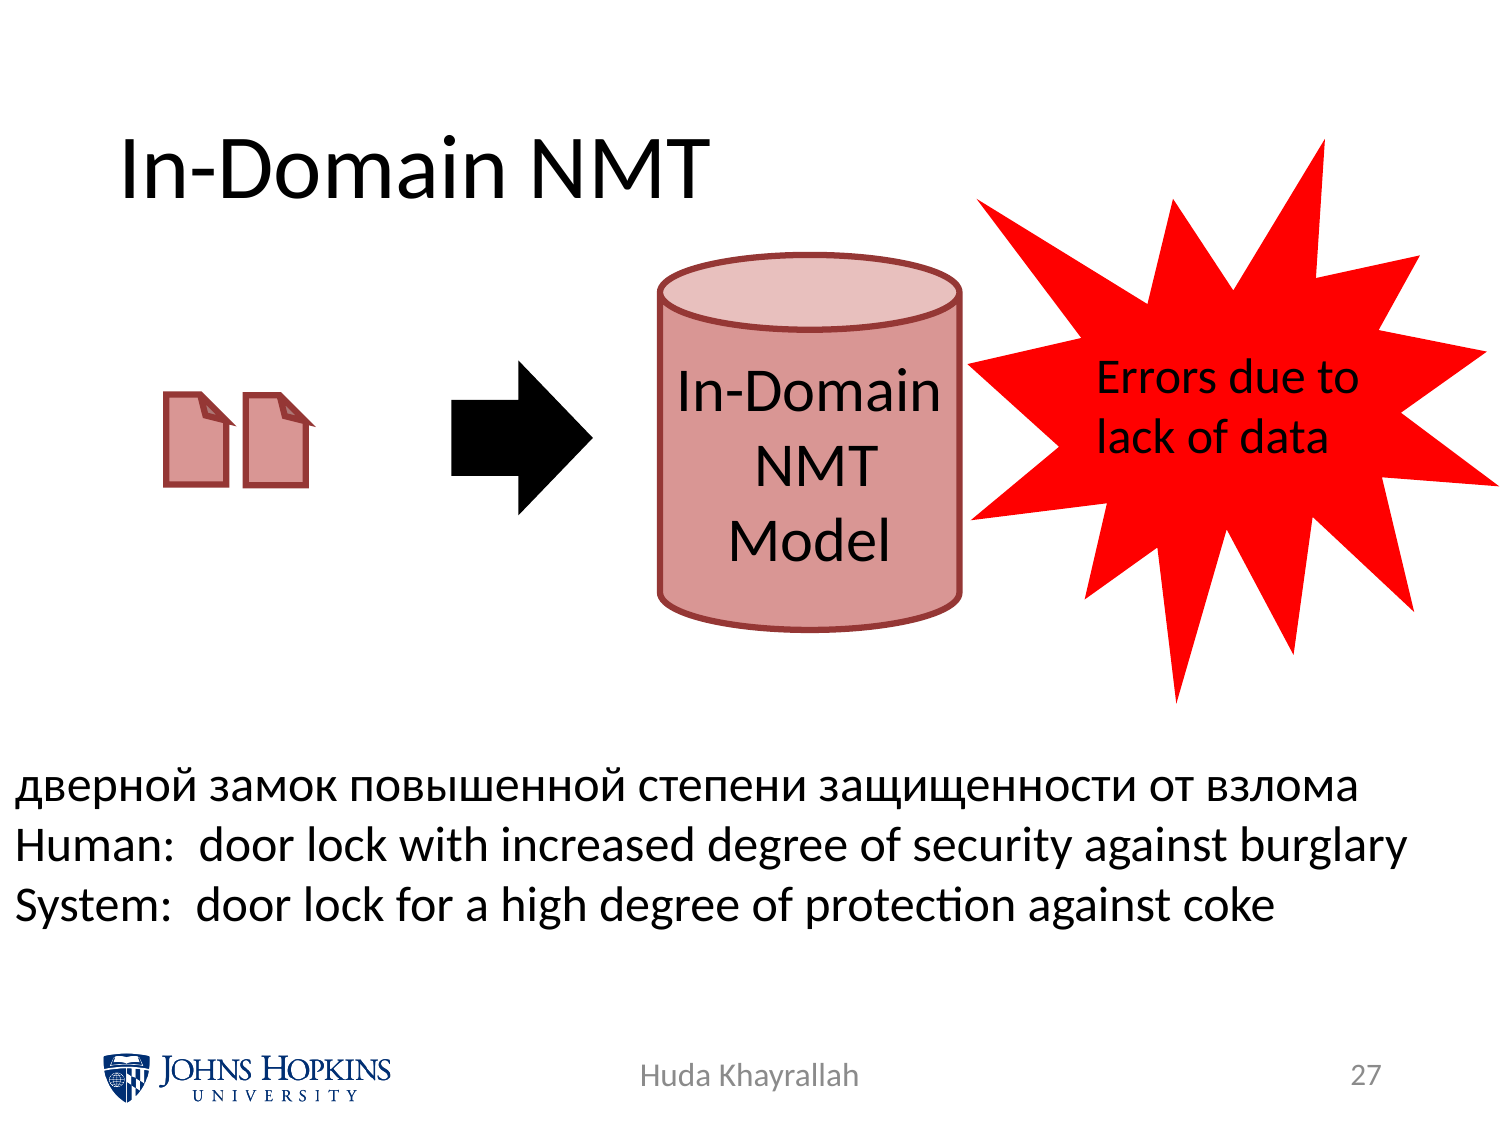

# In-Domain NMT
Errors due to lack of data
In-Domain
 NMT Model

дверной замок повышенной степени защищенности от взлома
Human:  door lock with increased degree of security against burglary
System:  door lock for a high degree of protection against coke
Huda Khayrallah
27